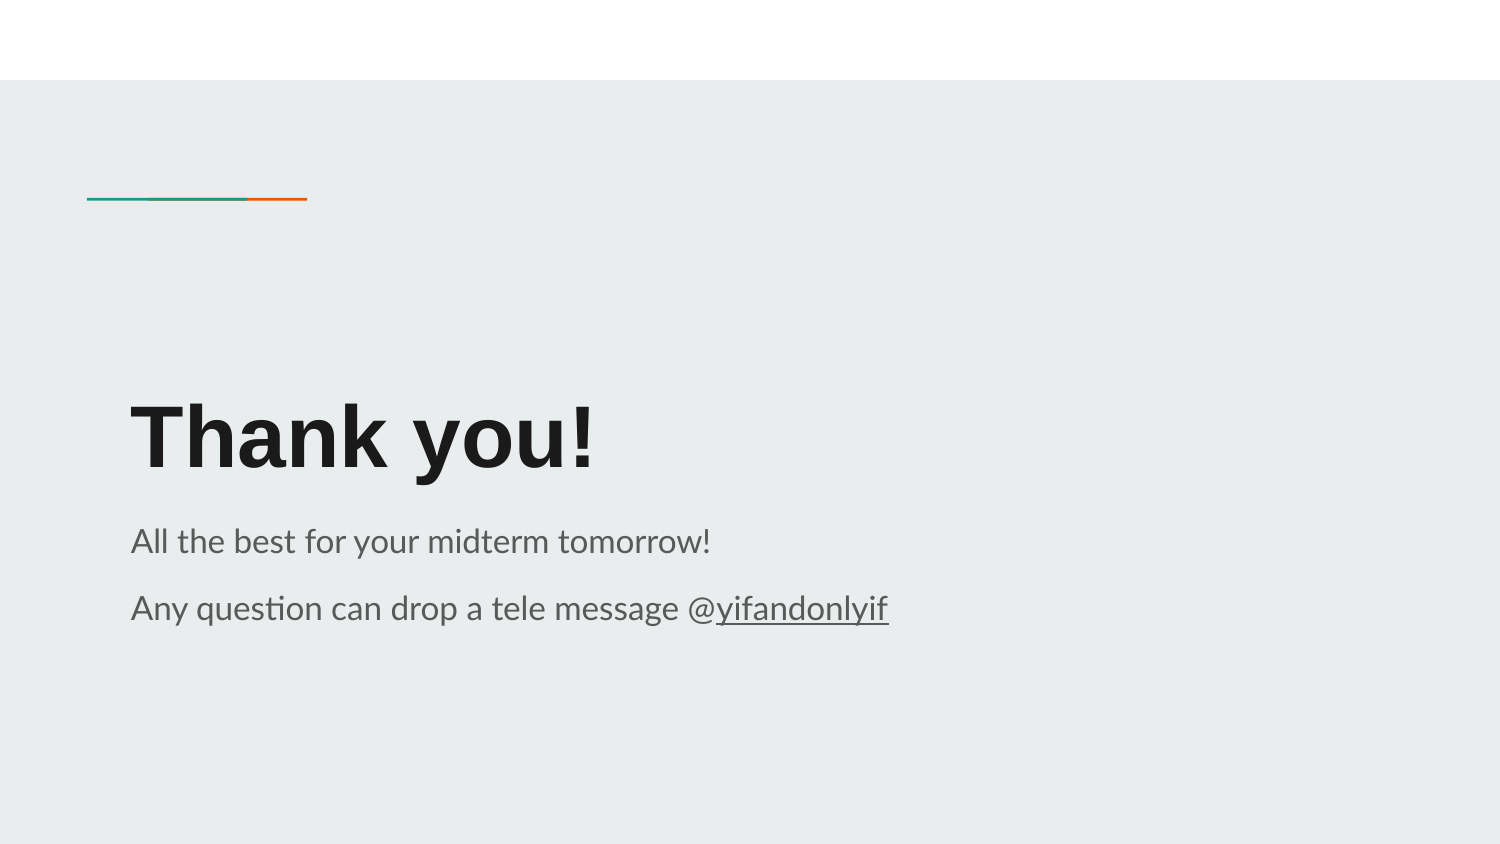

# Thank you!
All the best for your midterm tomorrow!

Any question can drop a tele message @yifandonlyif